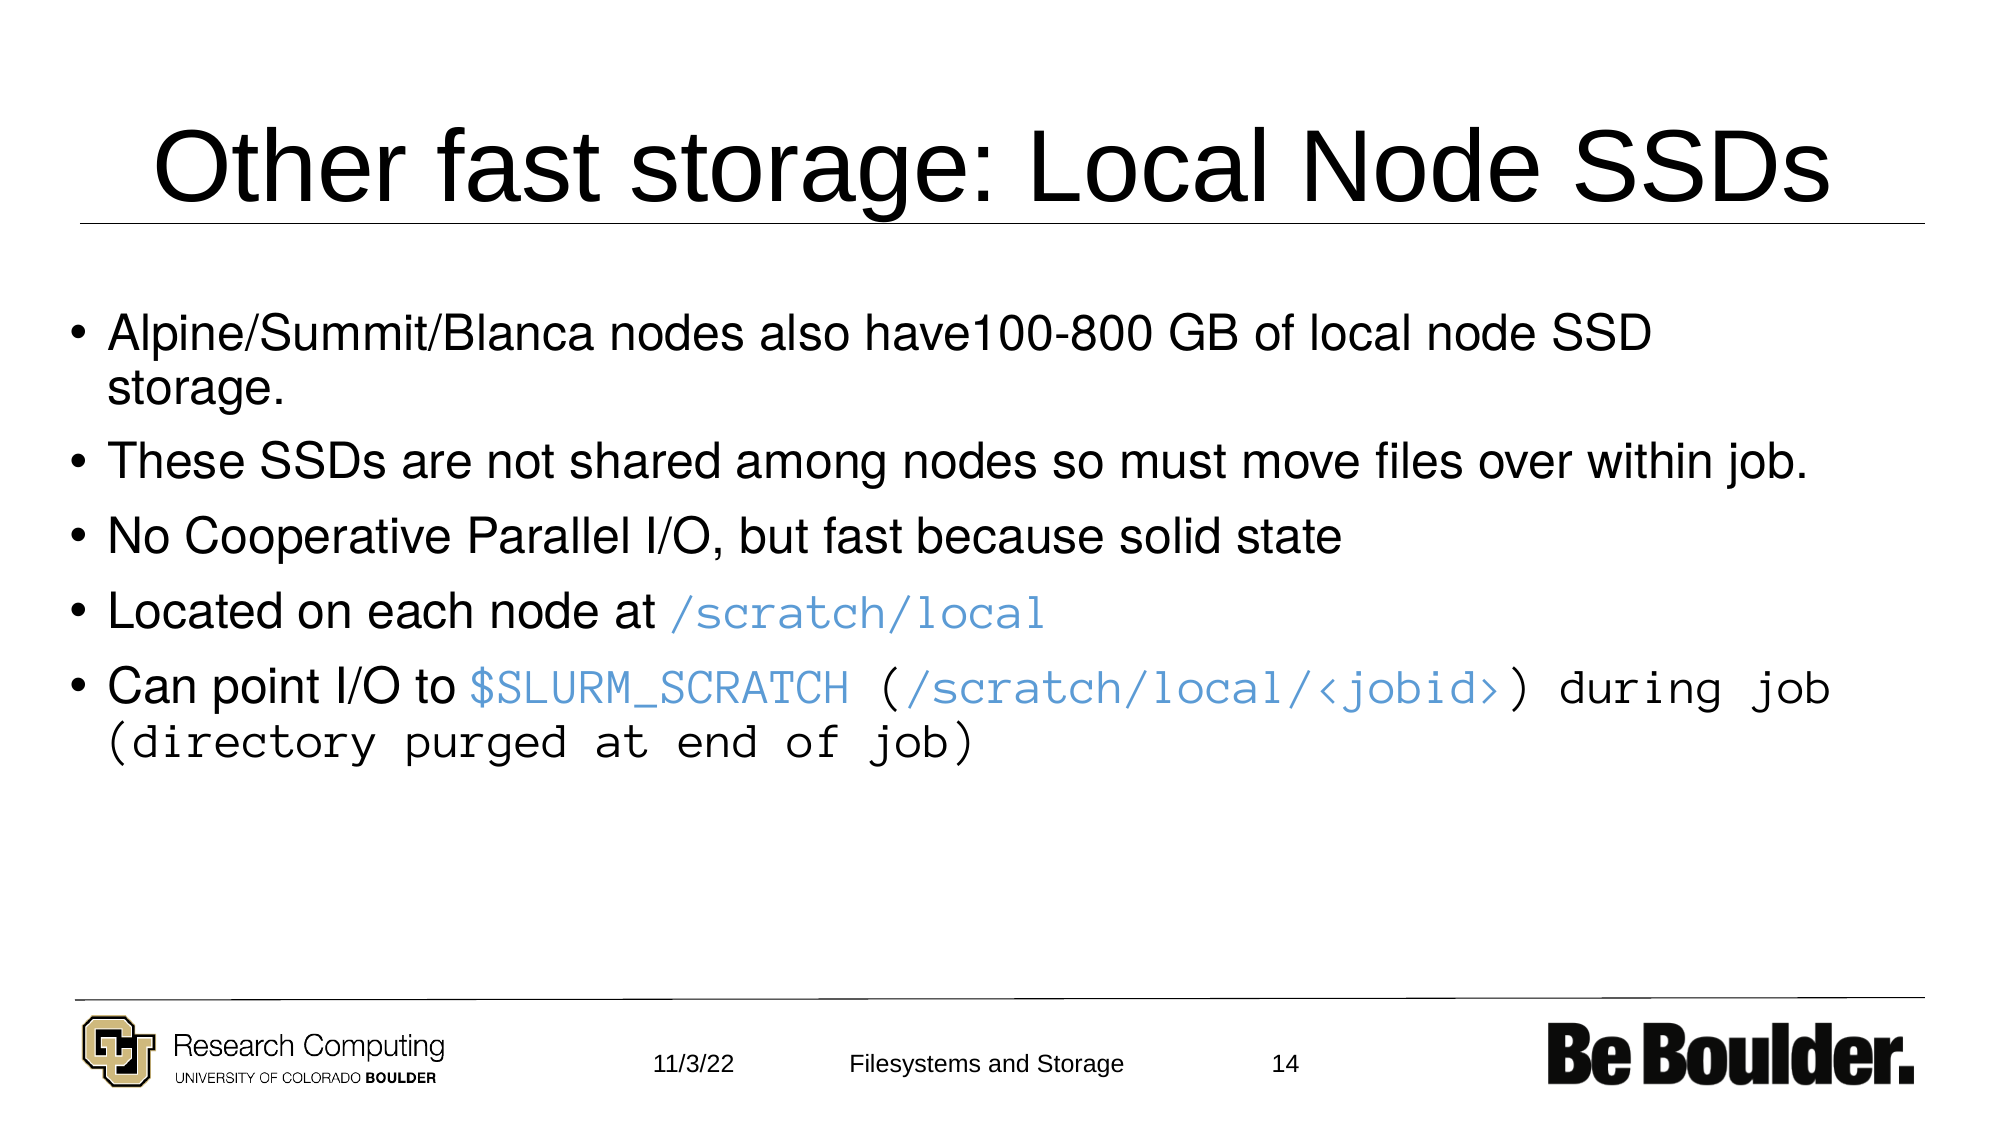

# Other fast storage: Local Node SSDs
Alpine/Summit/Blanca nodes also have100-800 GB of local node SSD storage.
These SSDs are not shared among nodes so must move files over within job.
No Cooperative Parallel I/O, but fast because solid state
Located on each node at /scratch/local
Can point I/O to $SLURM_SCRATCH (/scratch/local/<jobid>) during job (directory purged at end of job)

11/3/22
14
Filesystems and Storage